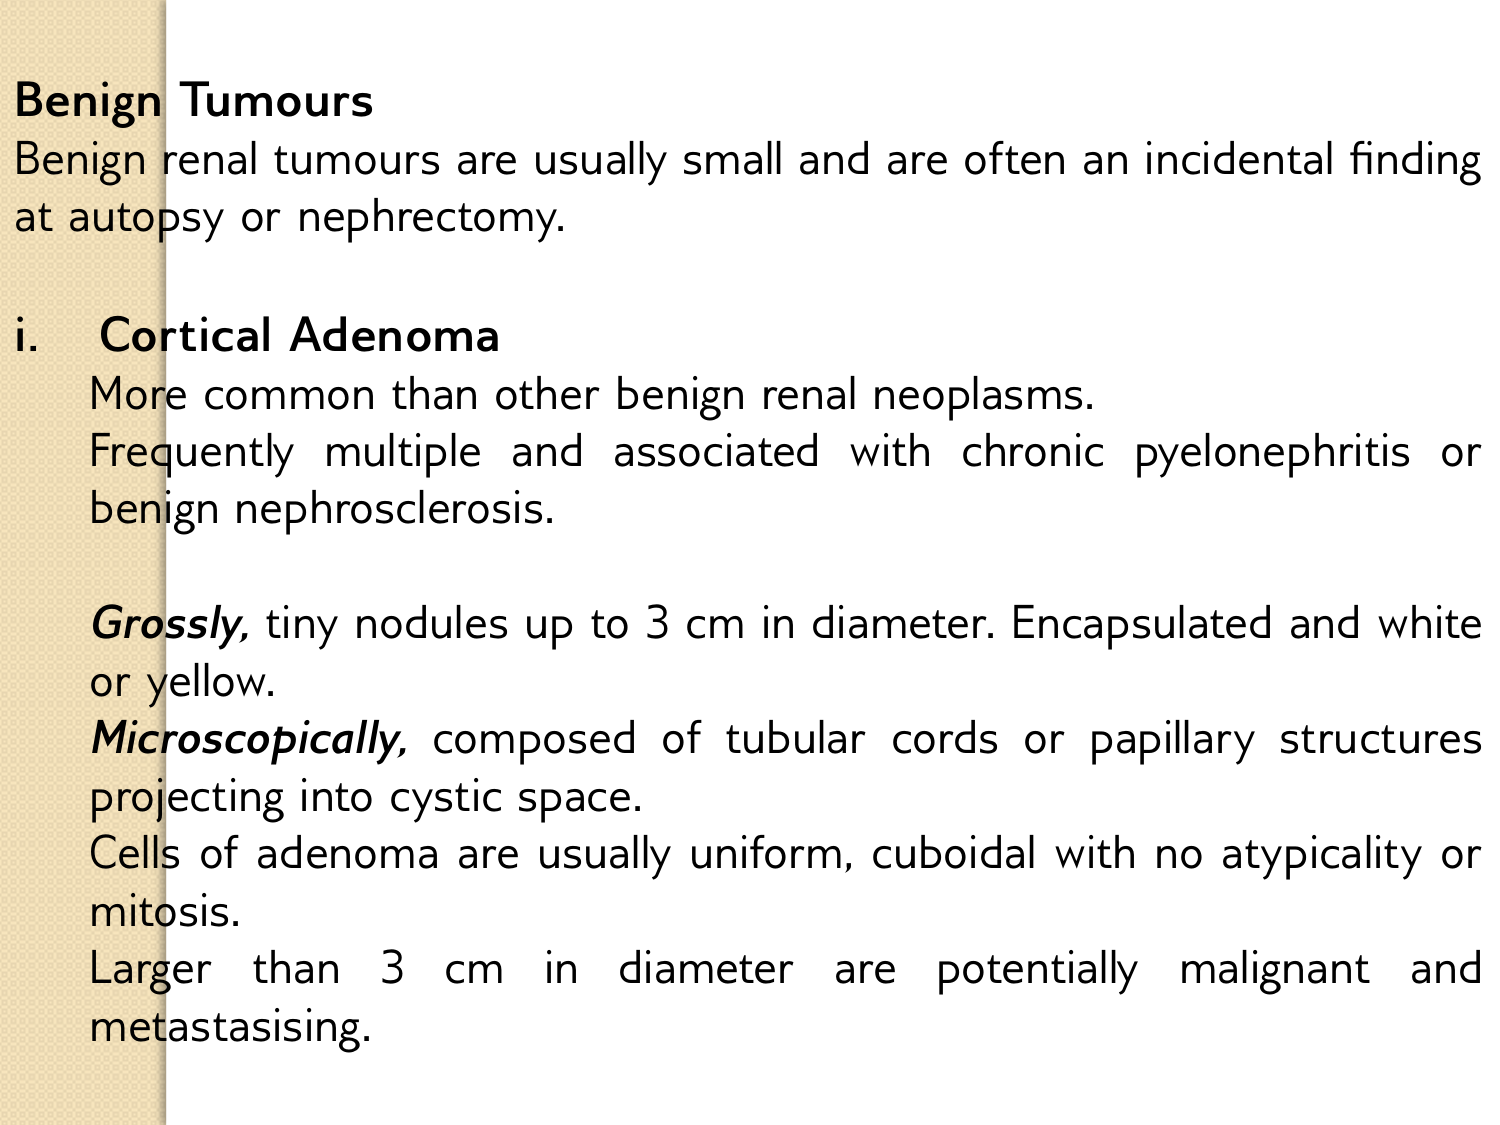

Benign Tumours
Benign renal tumours are usually small and are often an incidental finding at autopsy or nephrectomy.

Cortical Adenoma
More common than other benign renal neoplasms.
Frequently multiple and associated with chronic pyelonephritis or benign nephrosclerosis.

Grossly, tiny nodules up to 3 cm in diameter. Encapsulated and white or yellow.
Microscopically, composed of tubular cords or papillary structures projecting into cystic space.
Cells of adenoma are usually uniform, cuboidal with no atypicality or mitosis.
Larger than 3 cm in diameter are potentially malignant and metastasising.